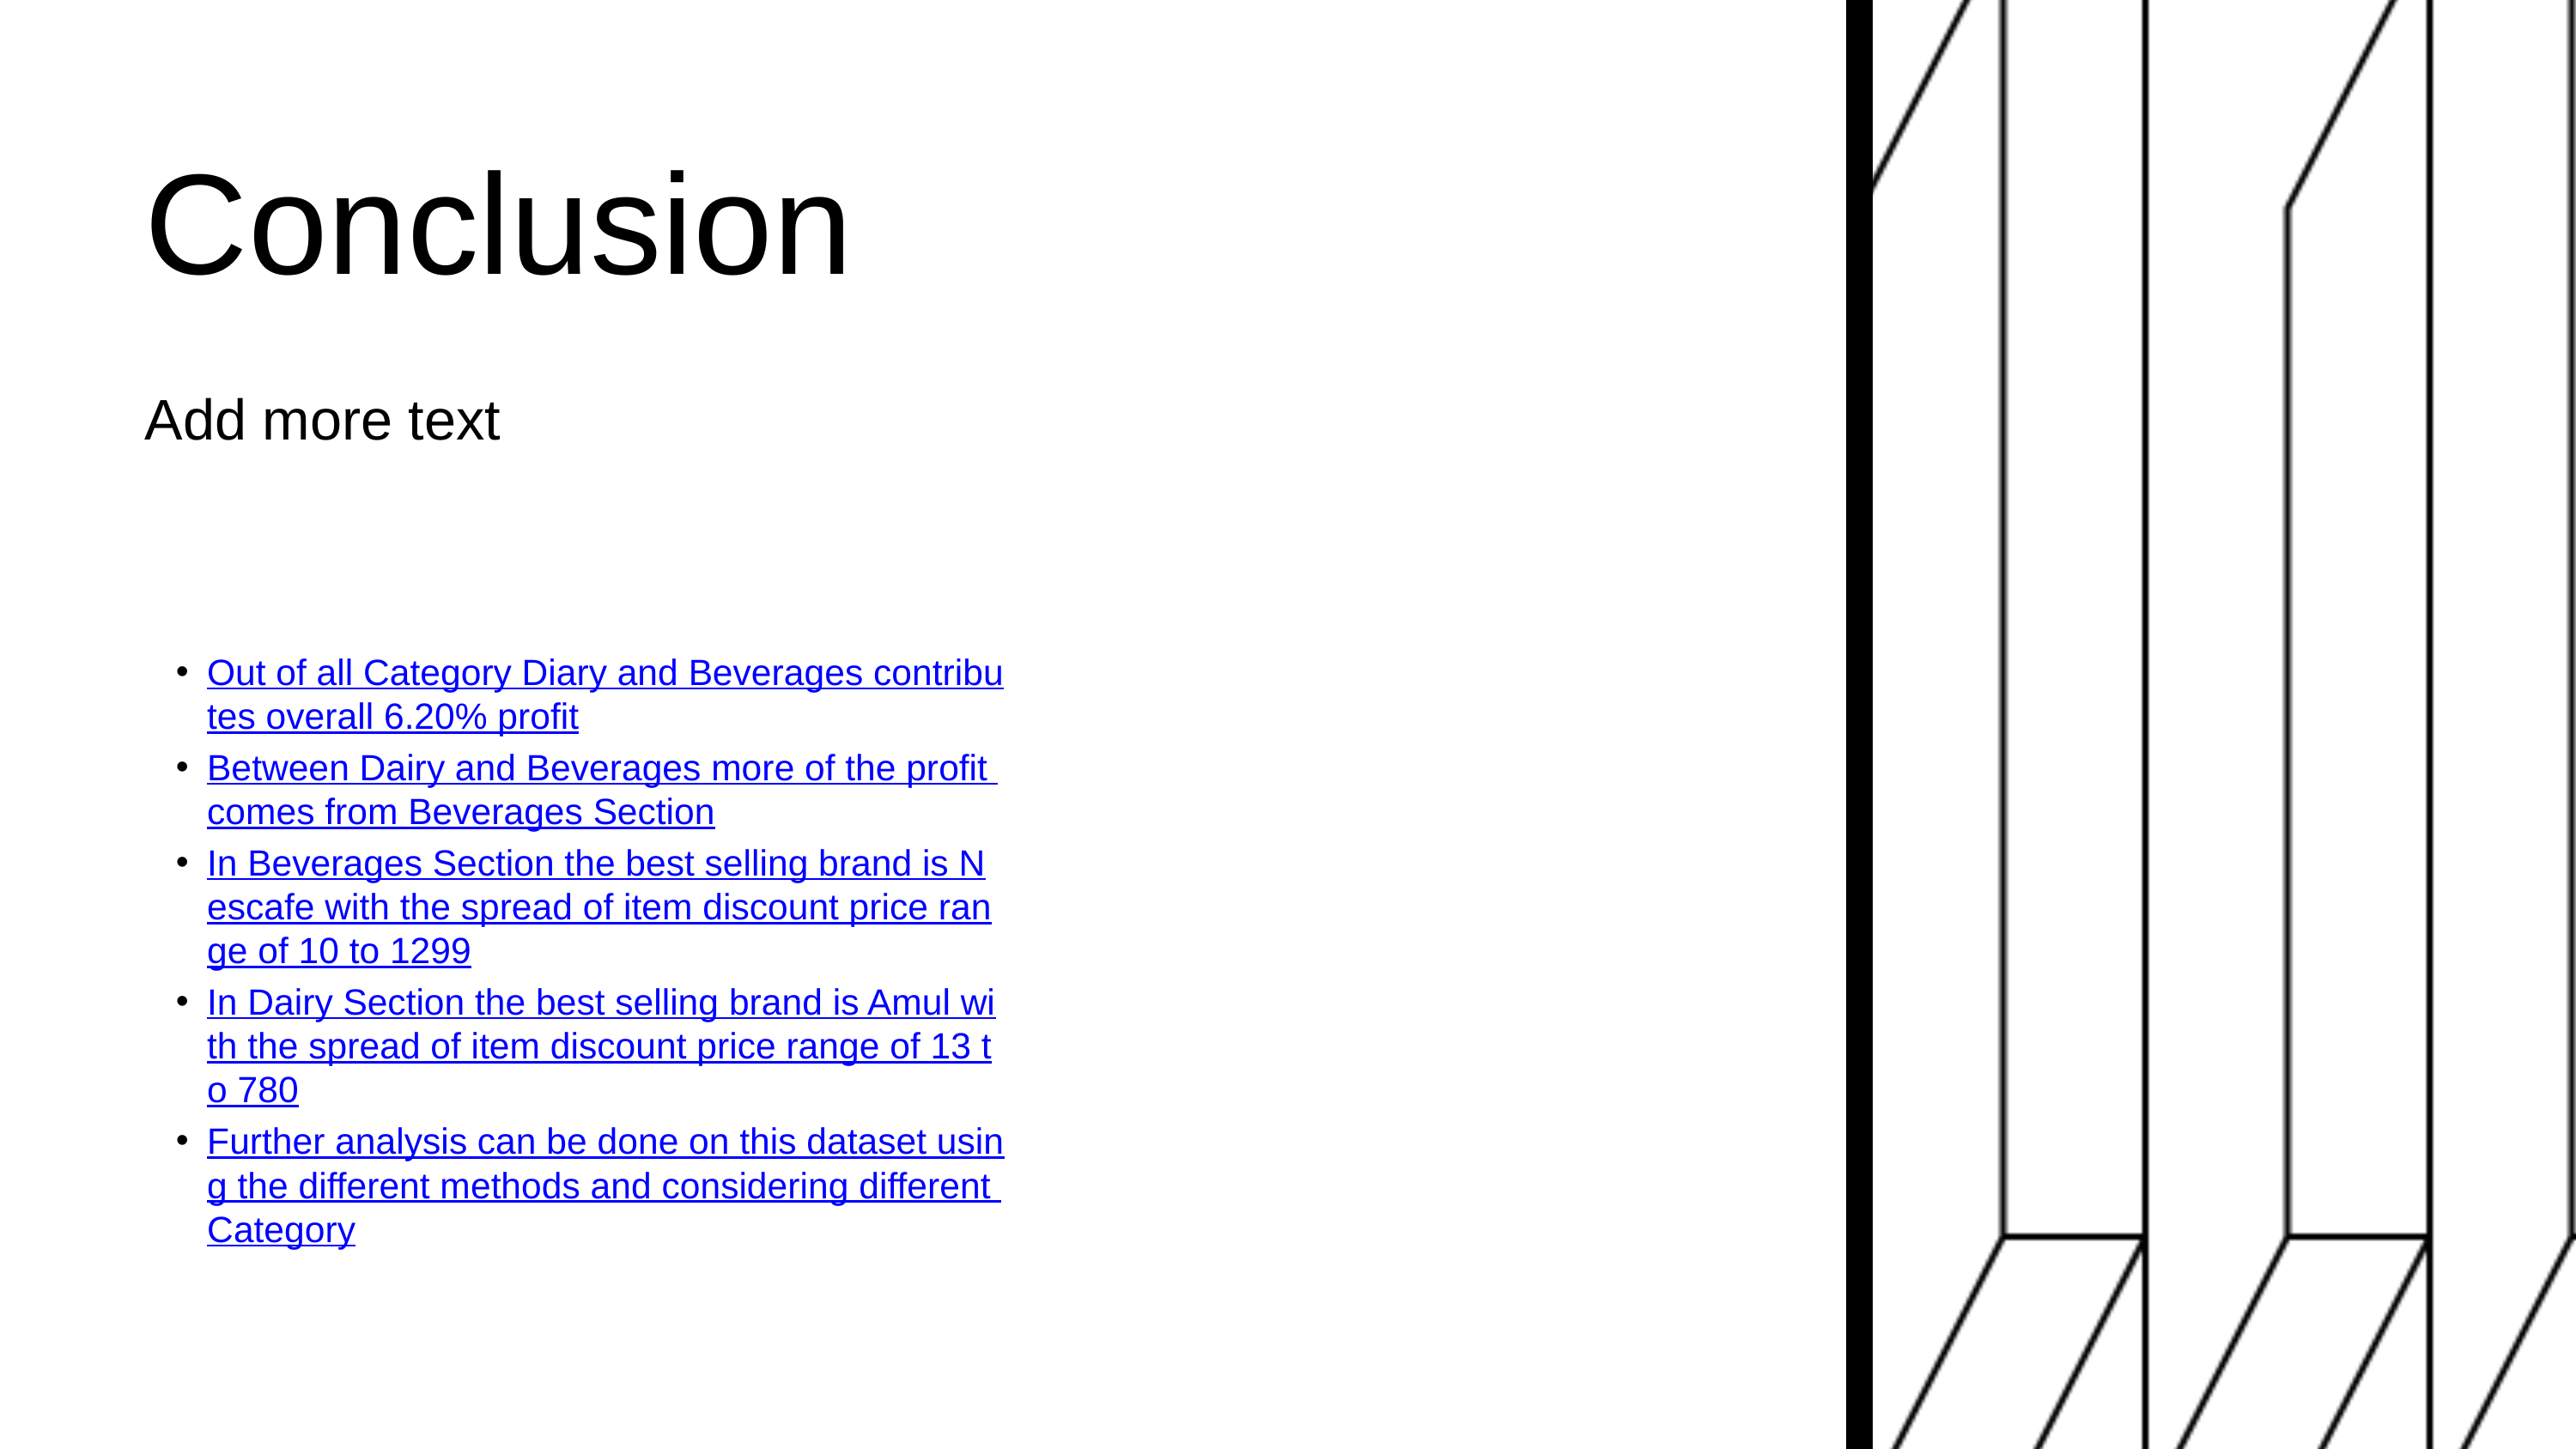

Conclusion
Add more text
Out of all Category Diary and Beverages contributes overall 6.20% profit
Between Dairy and Beverages more of the profit comes from Beverages Section
In Beverages Section the best selling brand is Nescafe with the spread of item discount price range of 10 to 1299
In Dairy Section the best selling brand is Amul with the spread of item discount price range of 13 to 780
Further analysis can be done on this dataset using the different methods and considering different Category